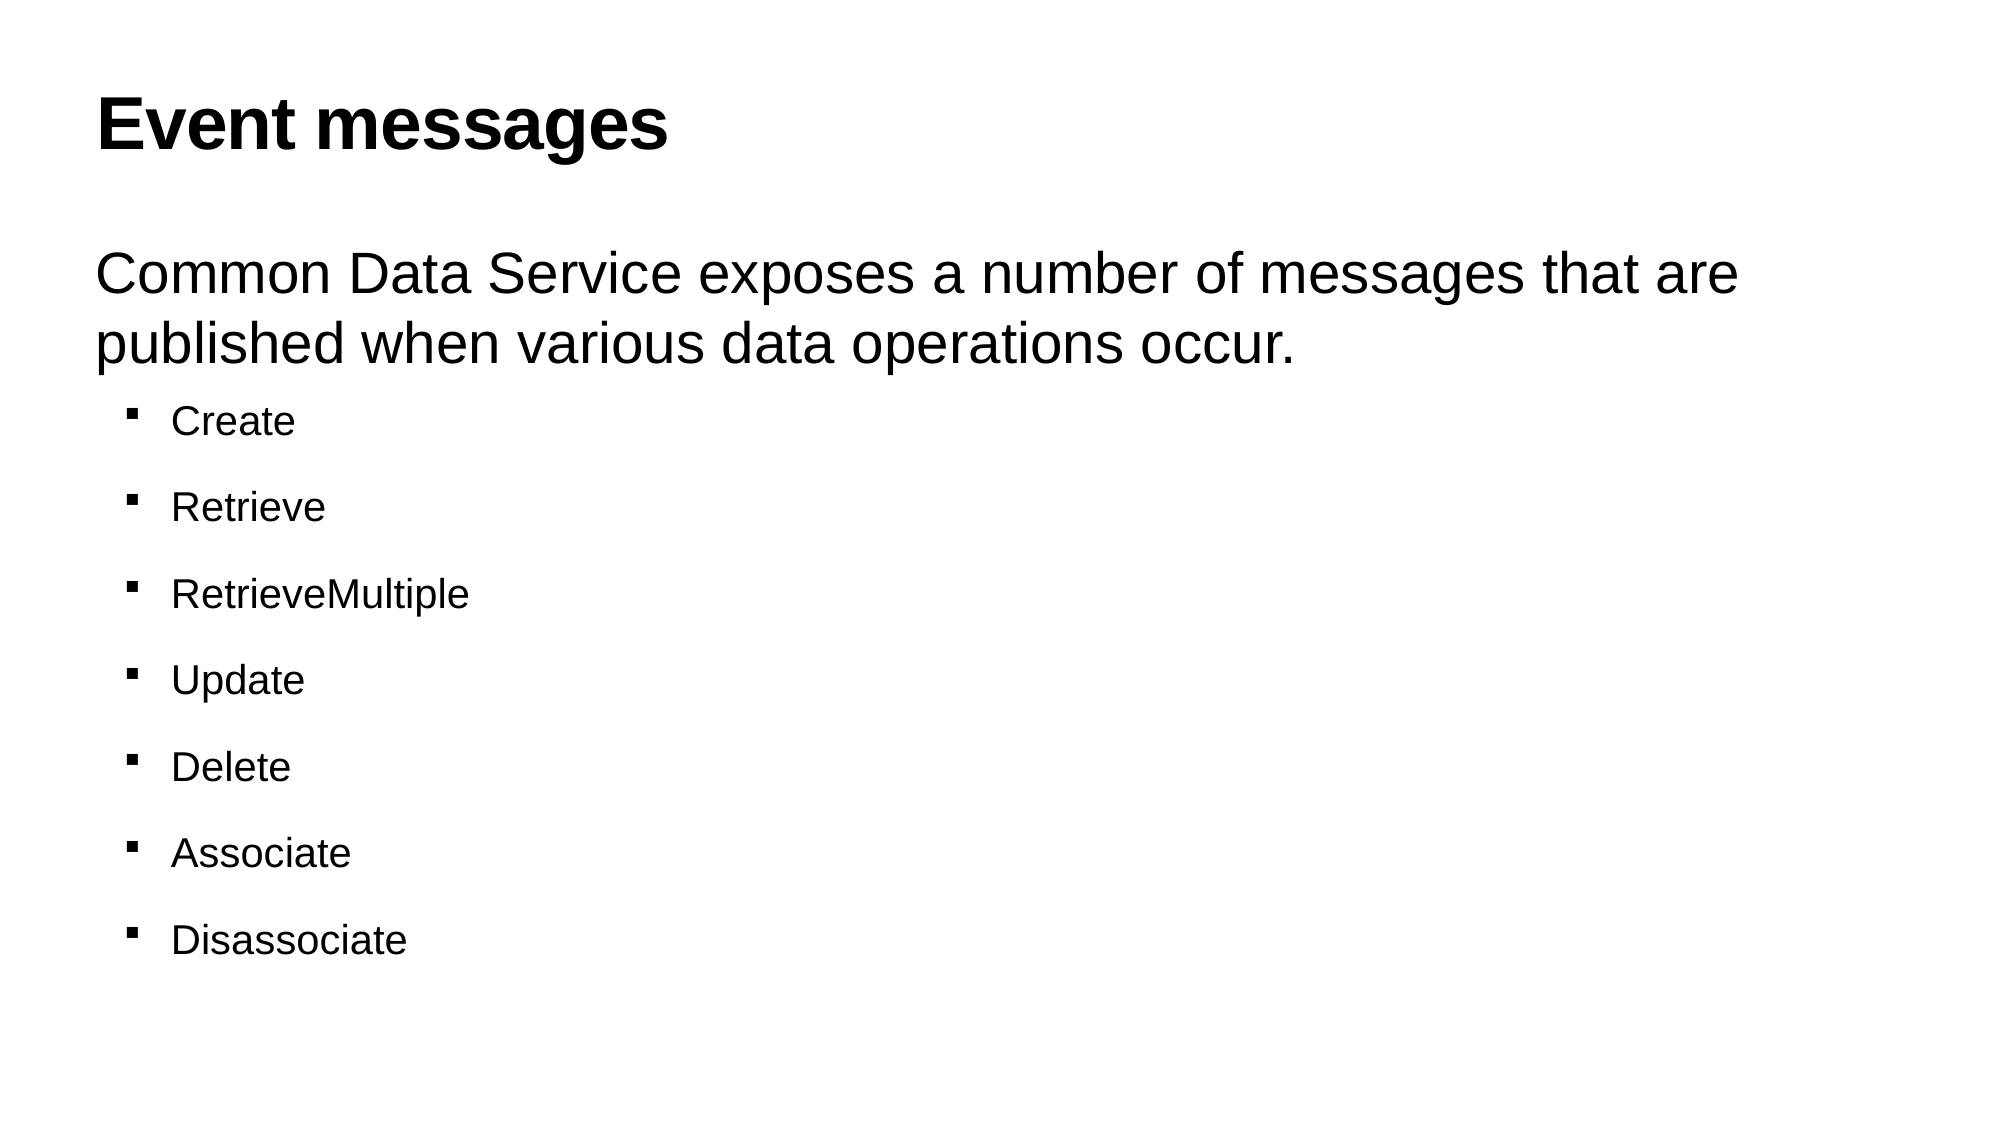

# Event messages
Common Data Service exposes a number of messages that are published when various data operations occur.
Create
Retrieve
RetrieveMultiple
Update
Delete
Associate
Disassociate